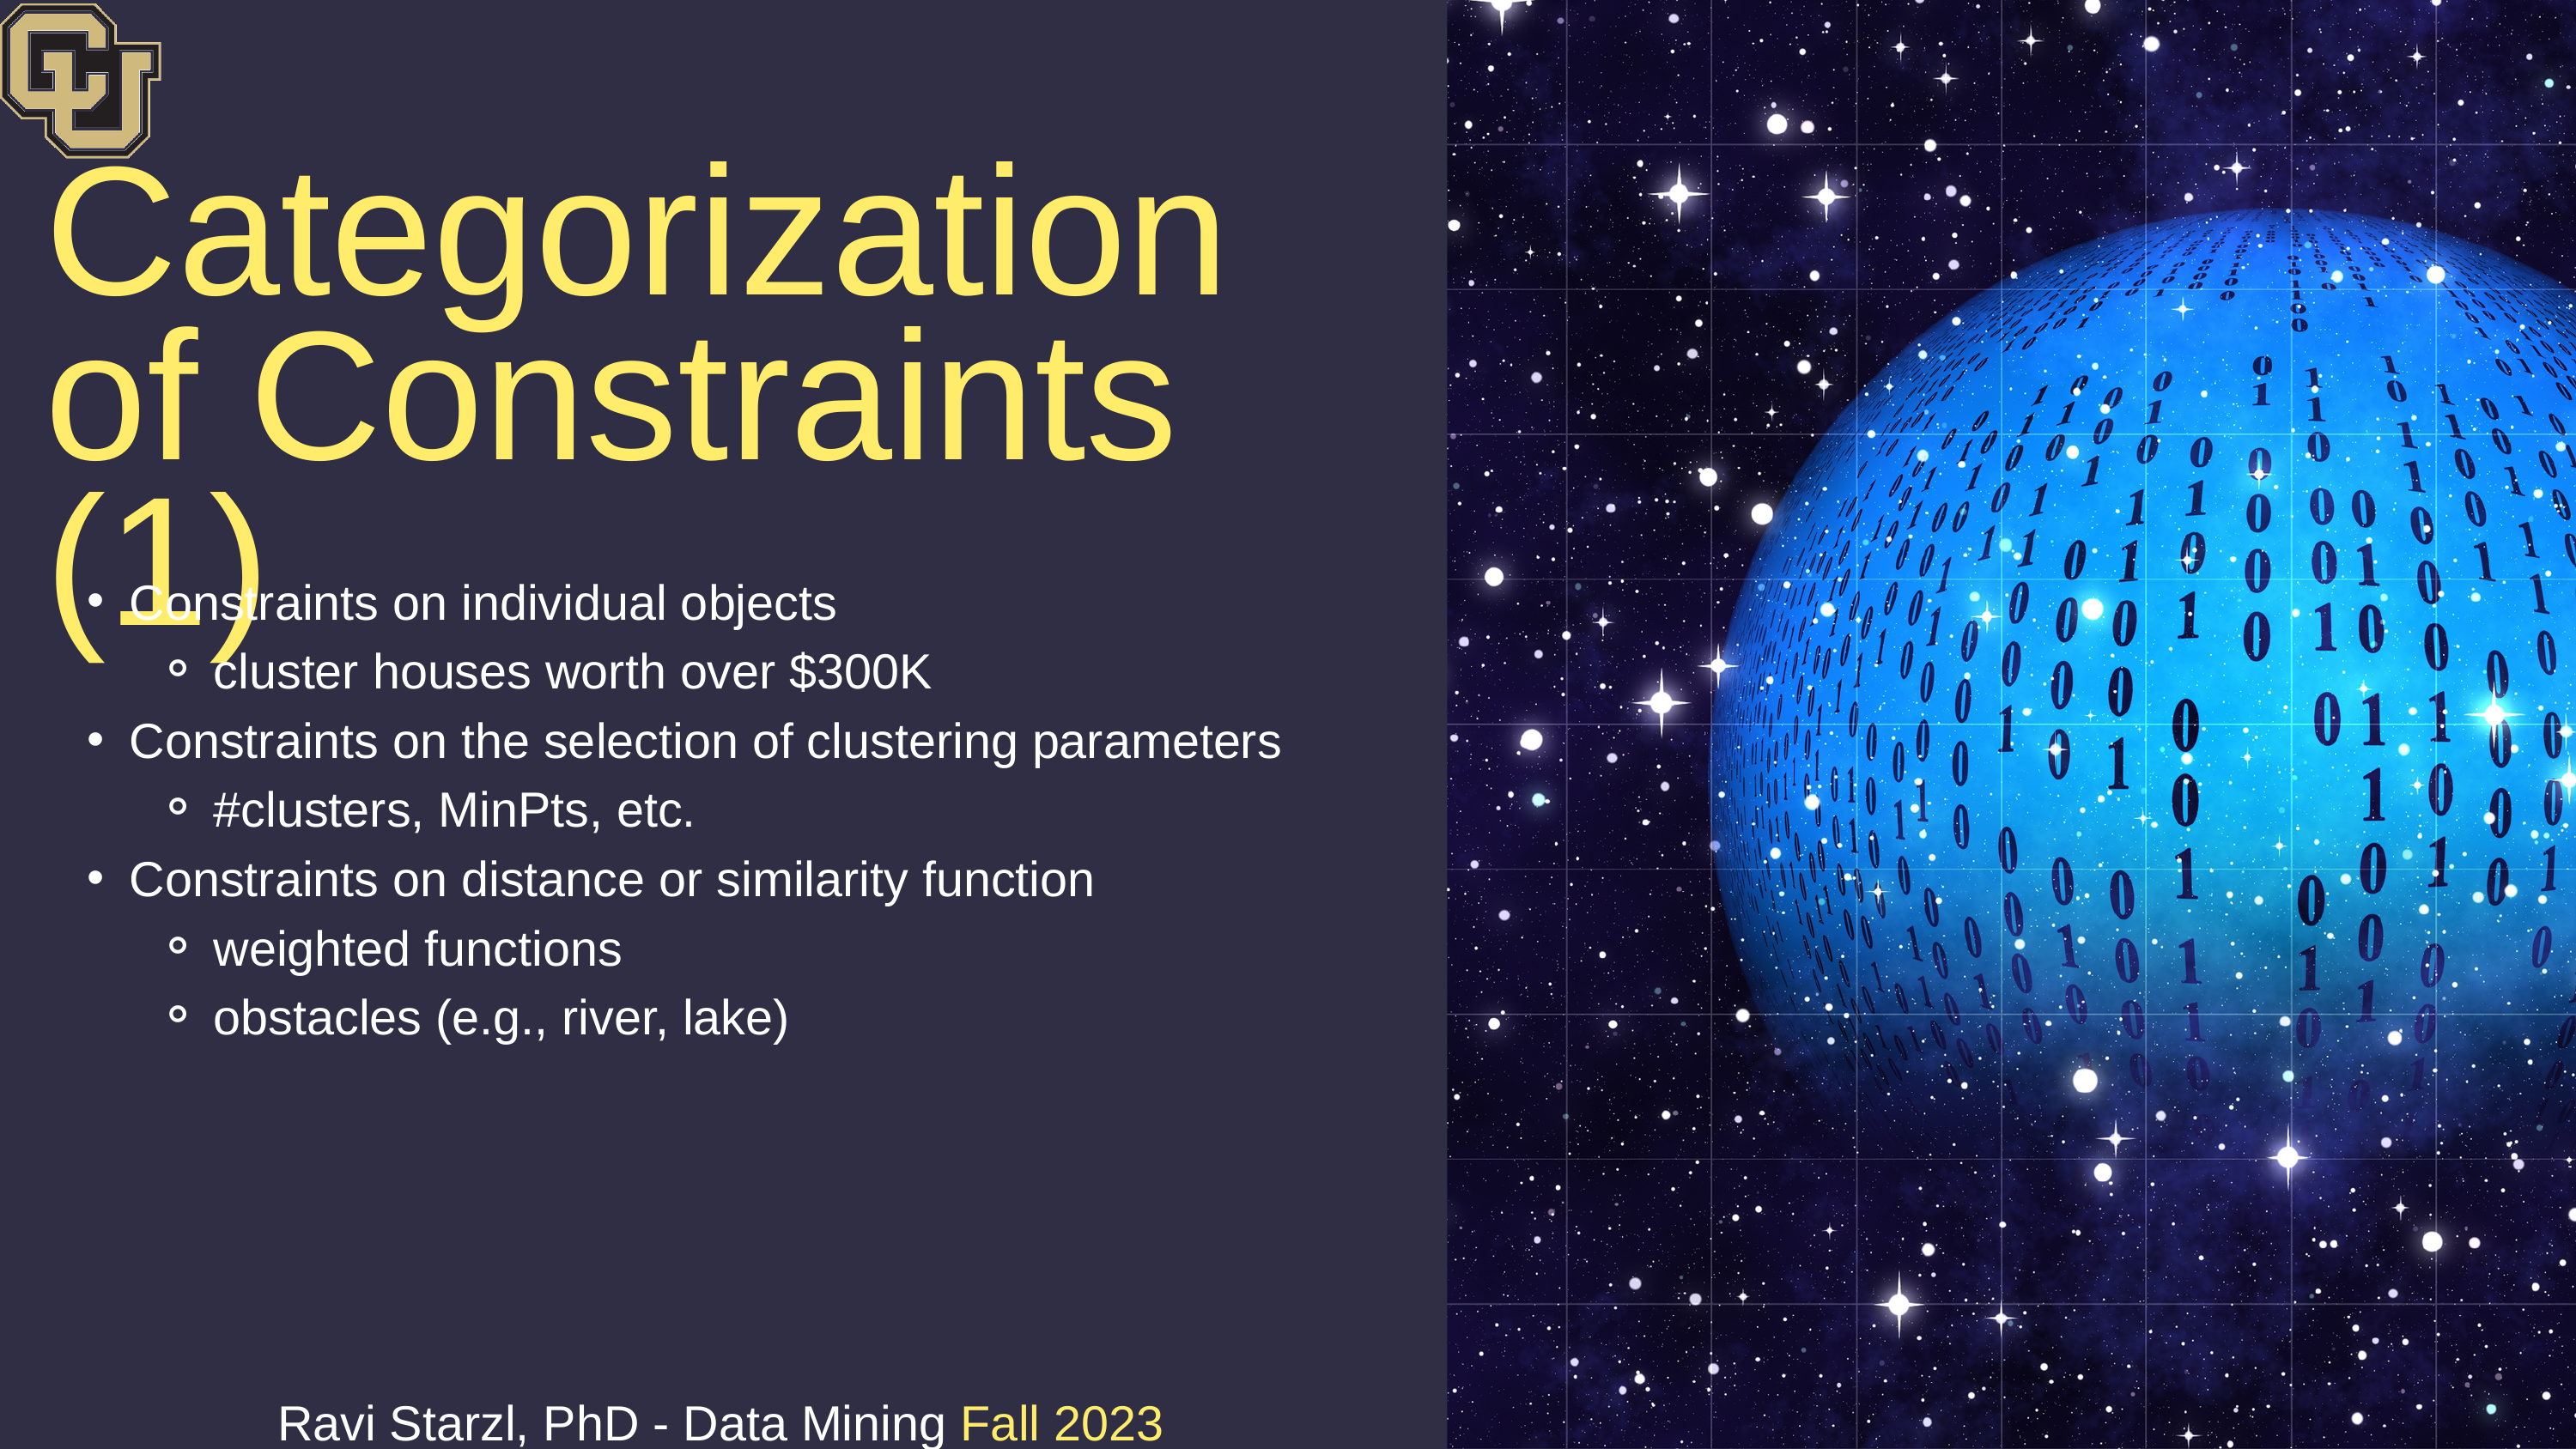

Categorization of Constraints (1)
Constraints on individual objects
cluster houses worth over $300K
Constraints on the selection of clustering parameters
#clusters, MinPts, etc.
Constraints on distance or similarity function
weighted functions
obstacles (e.g., river, lake)
Ravi Starzl, PhD - Data Mining Fall 2023